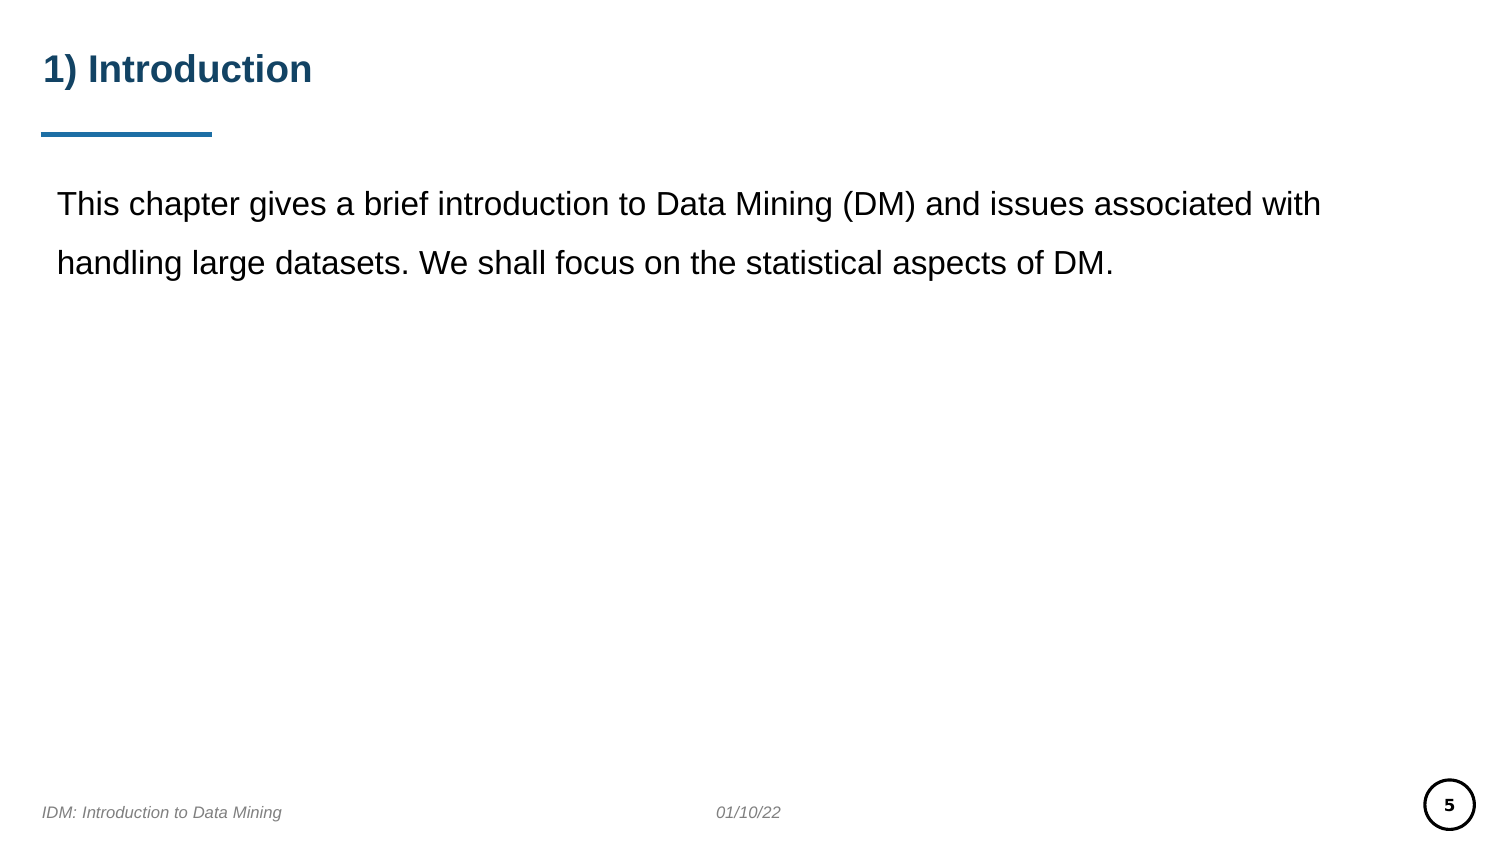

# 1) Introduction
This chapter gives a brief introduction to Data Mining (DM) and issues associated with handling large datasets. We shall focus on the statistical aspects of DM.